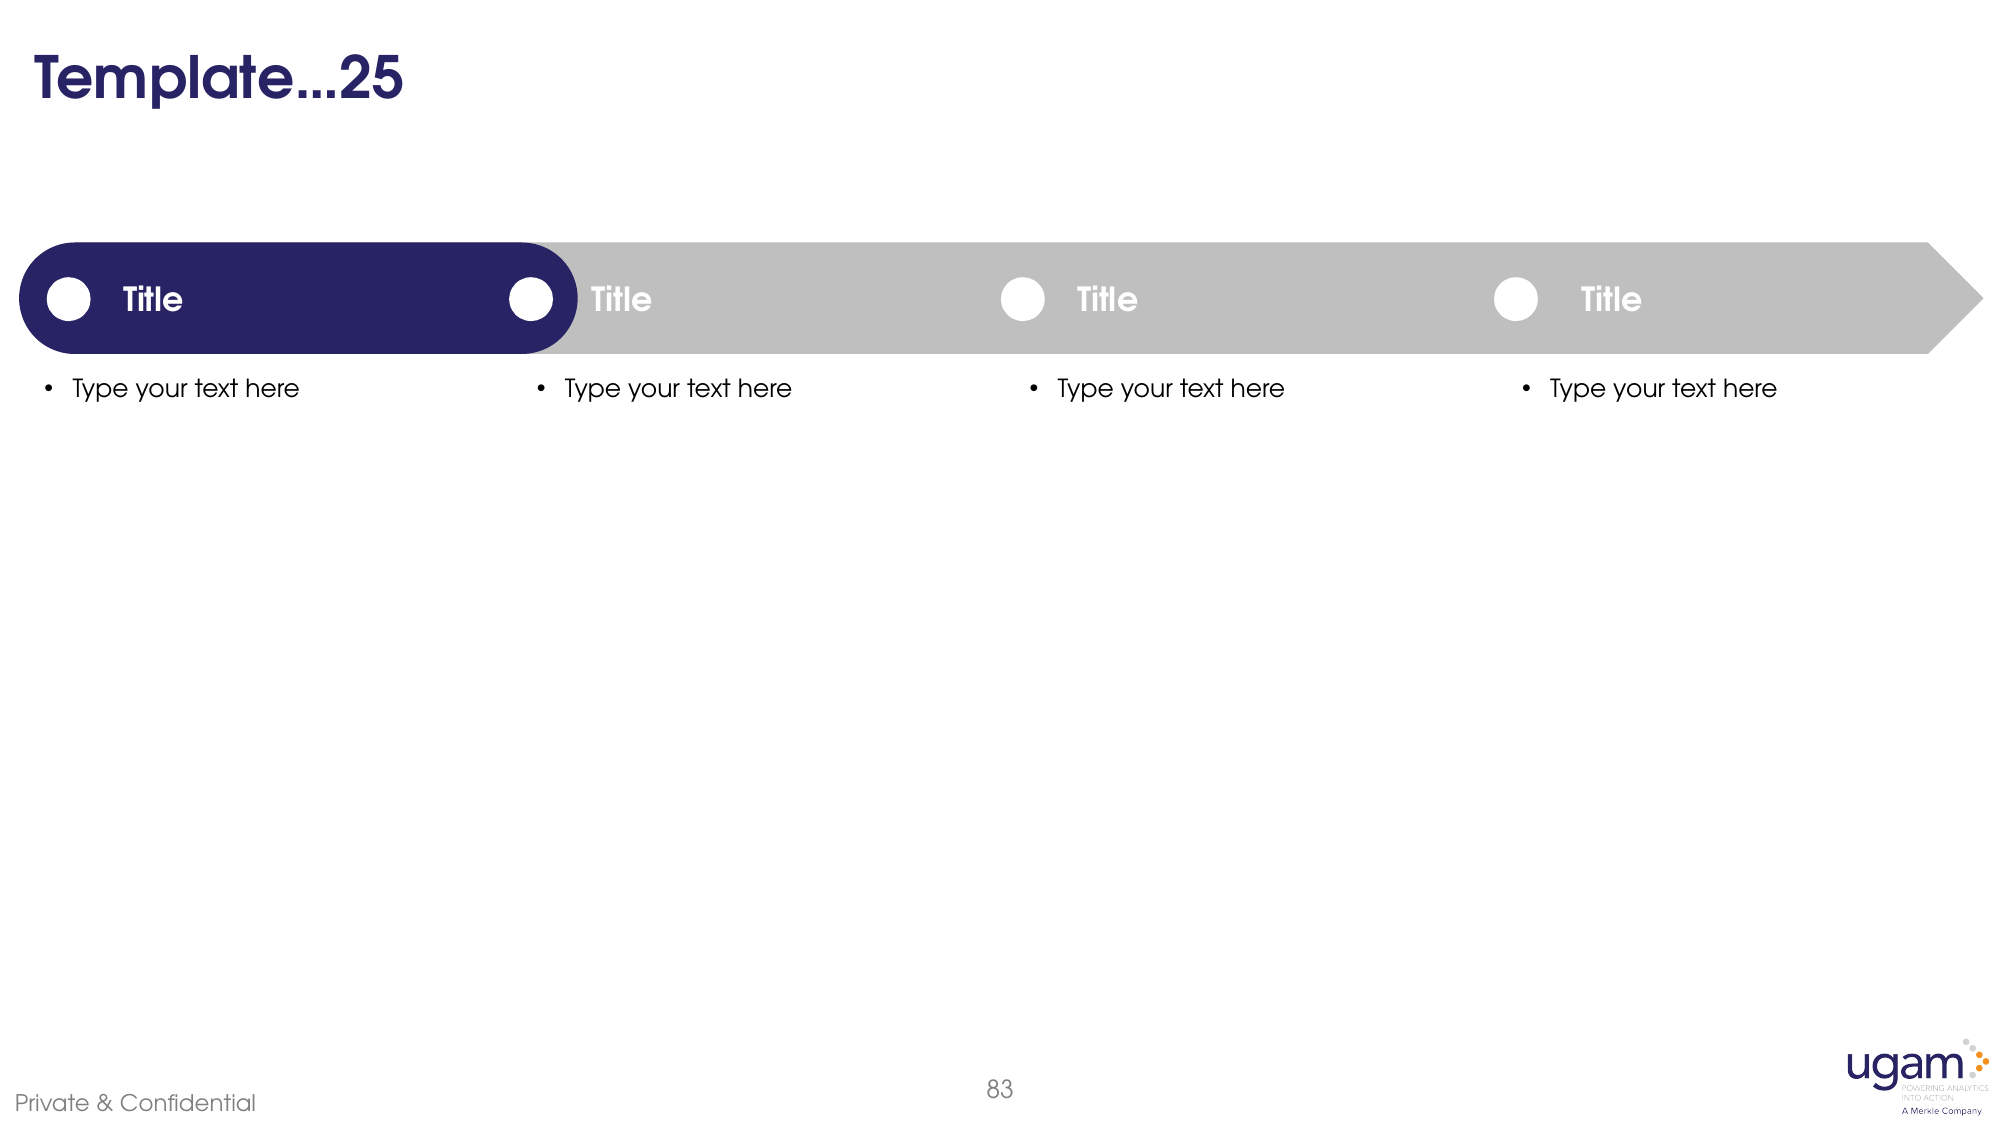

# Template…25

Title
Title
Title
Title

Type your text here
Type your text here
Type your text here
Type your text here